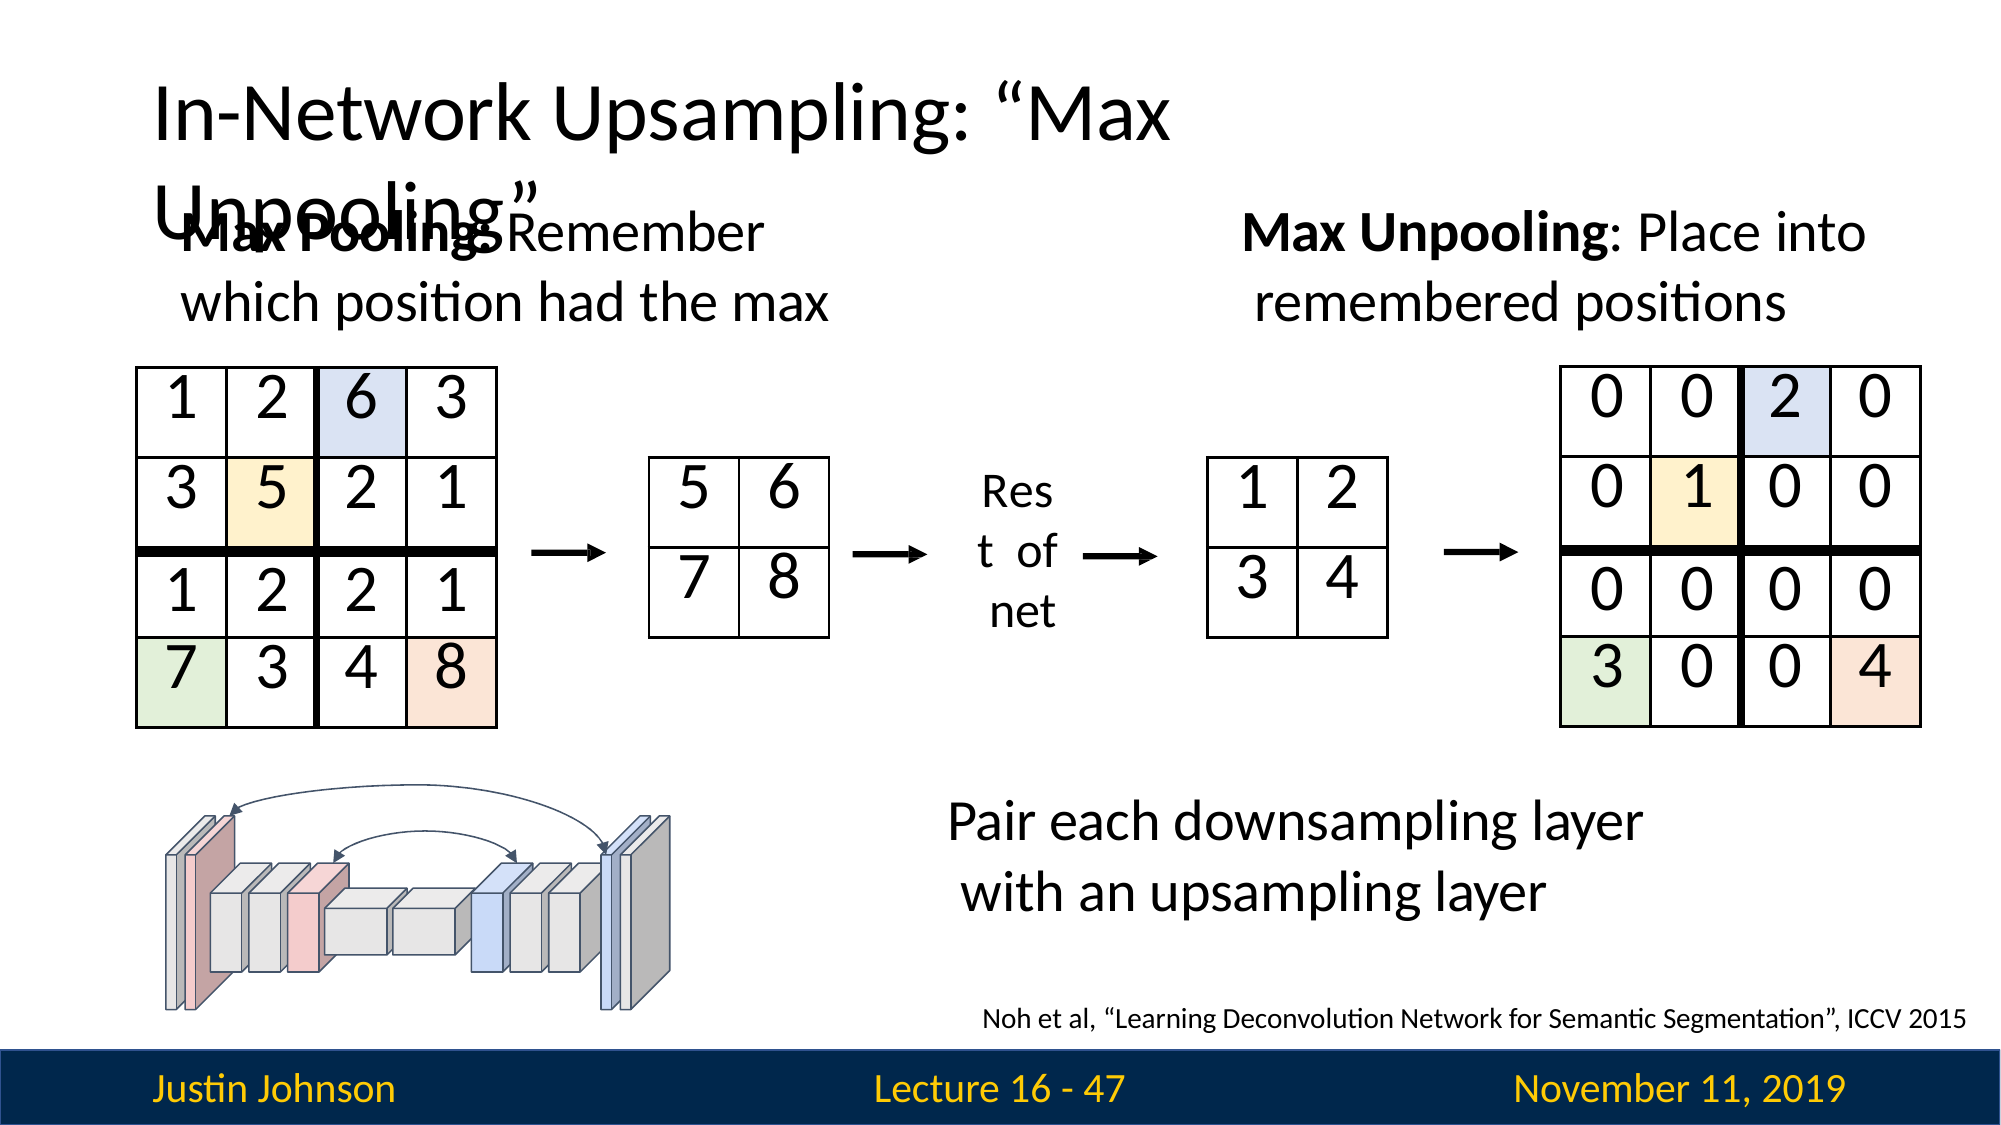

# In-Network Upsampling: “Max Unpooling”
Max Pooling: Remember  which position had the max
Max Unpooling: Place into  remembered positions
| 0 | 0 | 2 | 0 |
| --- | --- | --- | --- |
| 0 | 1 | 0 | 0 |
| 0 | 0 | 0 | 0 |
| 3 | 0 | 0 | 4 |
| 1 | 2 | 6 | 3 |
| --- | --- | --- | --- |
| 3 | 5 | 2 | 1 |
| 1 | 2 | 2 | 1 |
| 7 | 3 | 4 | 8 |
Rest  of  net

Pair each downsampling layer  with an upsampling layer
| 5 | 6 |
| --- | --- |
| 7 | 8 |
| 1 | 2 |
| --- | --- |
| 3 | 4 |

Noh et al, “Learning Deconvolution Network for Semantic Segmentation”, ICCV 2015
Justin Johnson
November 11, 2019
Lecture 16 - 47